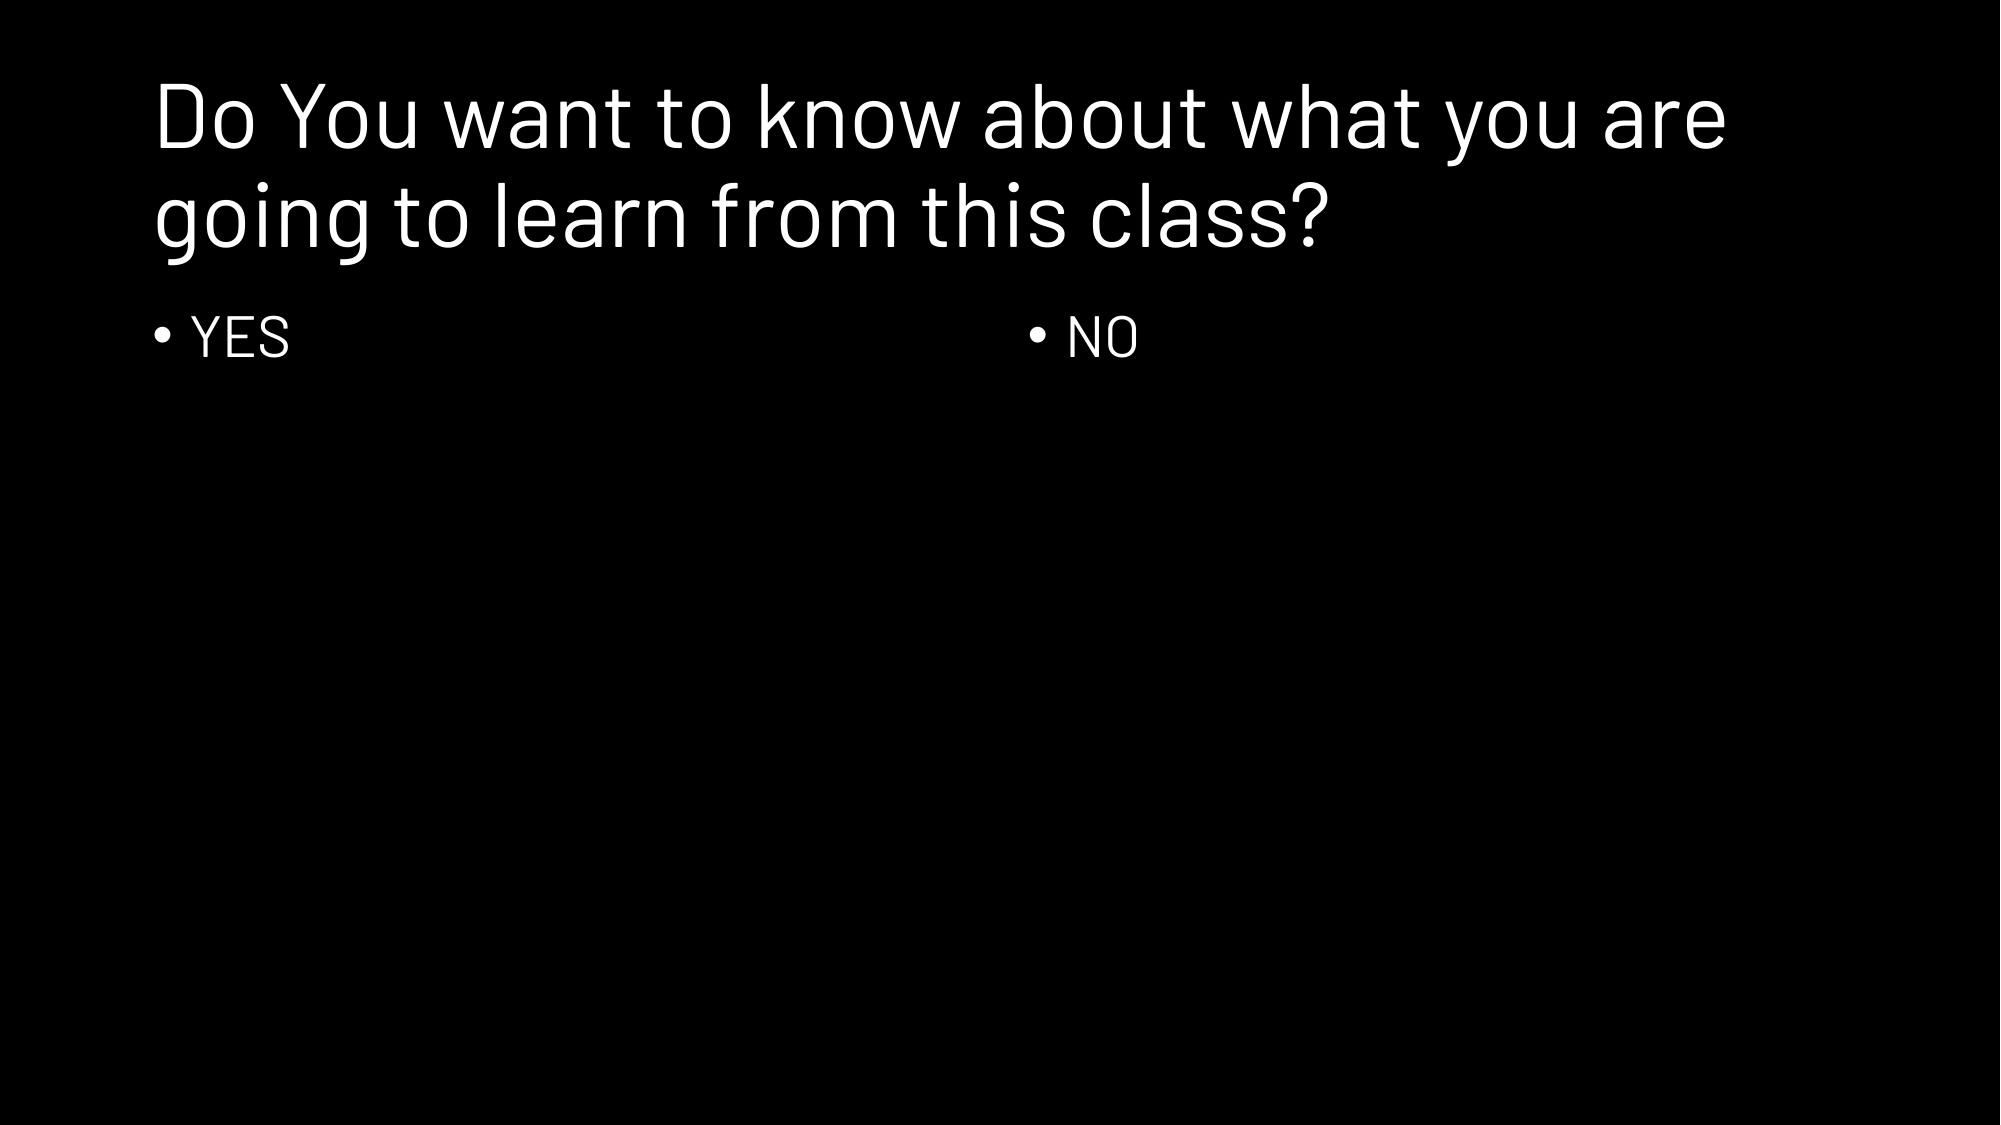

# Do You want to know about what you are going to learn from this class?
YES
NO